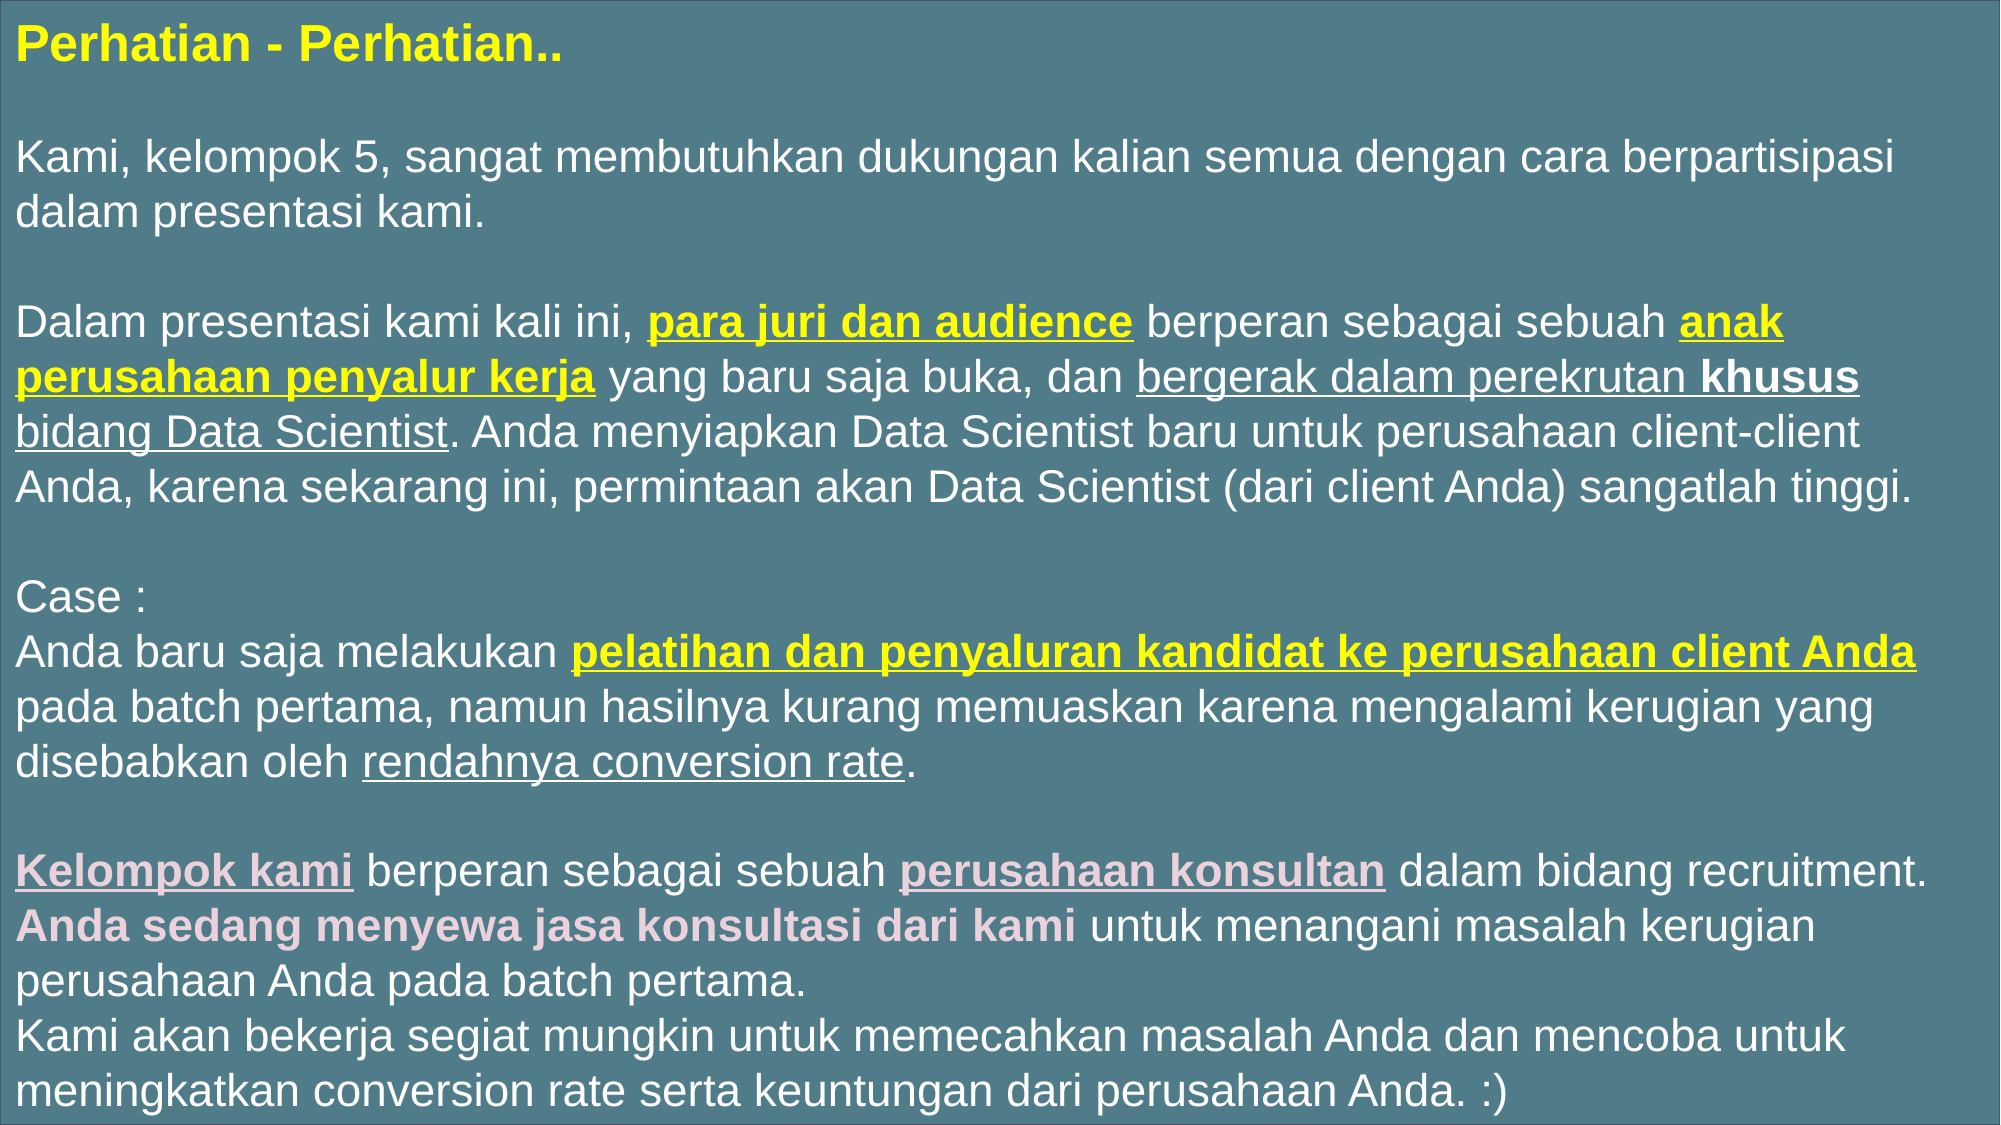

Perhatian - Perhatian..

Kami, kelompok 5, sangat membutuhkan dukungan kalian semua dengan cara berpartisipasi dalam presentasi kami.

Dalam presentasi kami kali ini, para juri dan audience berperan sebagai sebuah anak perusahaan penyalur kerja yang baru saja buka, dan bergerak dalam perekrutan khusus bidang Data Scientist. Anda menyiapkan Data Scientist baru untuk perusahaan client-client Anda, karena sekarang ini, permintaan akan Data Scientist (dari client Anda) sangatlah tinggi.

Case :
Anda baru saja melakukan pelatihan dan penyaluran kandidat ke perusahaan client Anda pada batch pertama, namun hasilnya kurang memuaskan karena mengalami kerugian yang disebabkan oleh rendahnya conversion rate.

Kelompok kami berperan sebagai sebuah perusahaan konsultan dalam bidang recruitment. Anda sedang menyewa jasa konsultasi dari kami untuk menangani masalah kerugian perusahaan Anda pada batch pertama.
Kami akan bekerja segiat mungkin untuk memecahkan masalah Anda dan mencoba untuk meningkatkan conversion rate serta keuntungan dari perusahaan Anda. :)